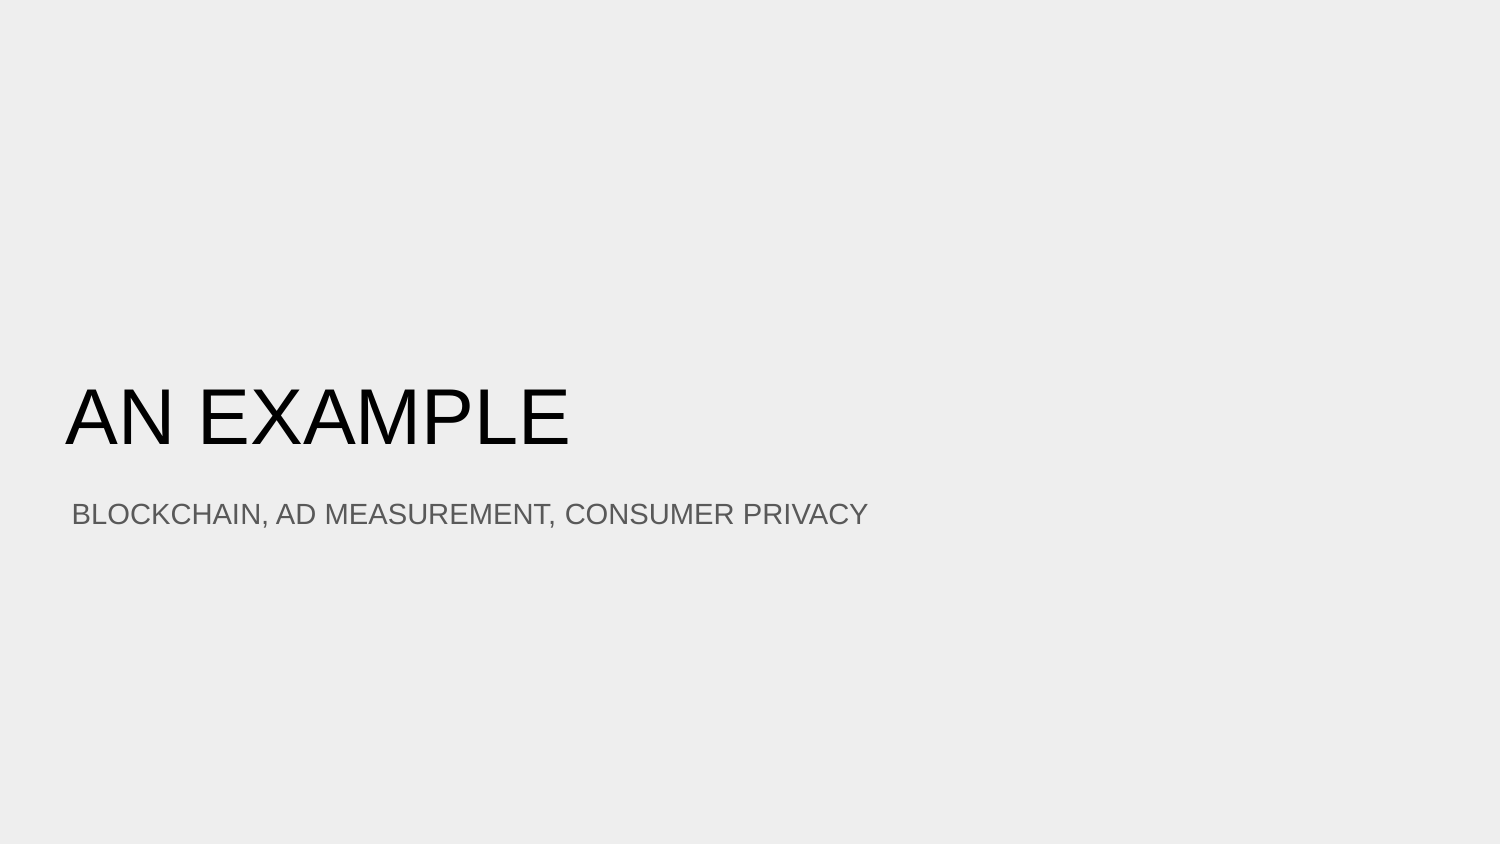

# AN EXAMPLE
BLOCKCHAIN, AD MEASUREMENT, CONSUMER PRIVACY